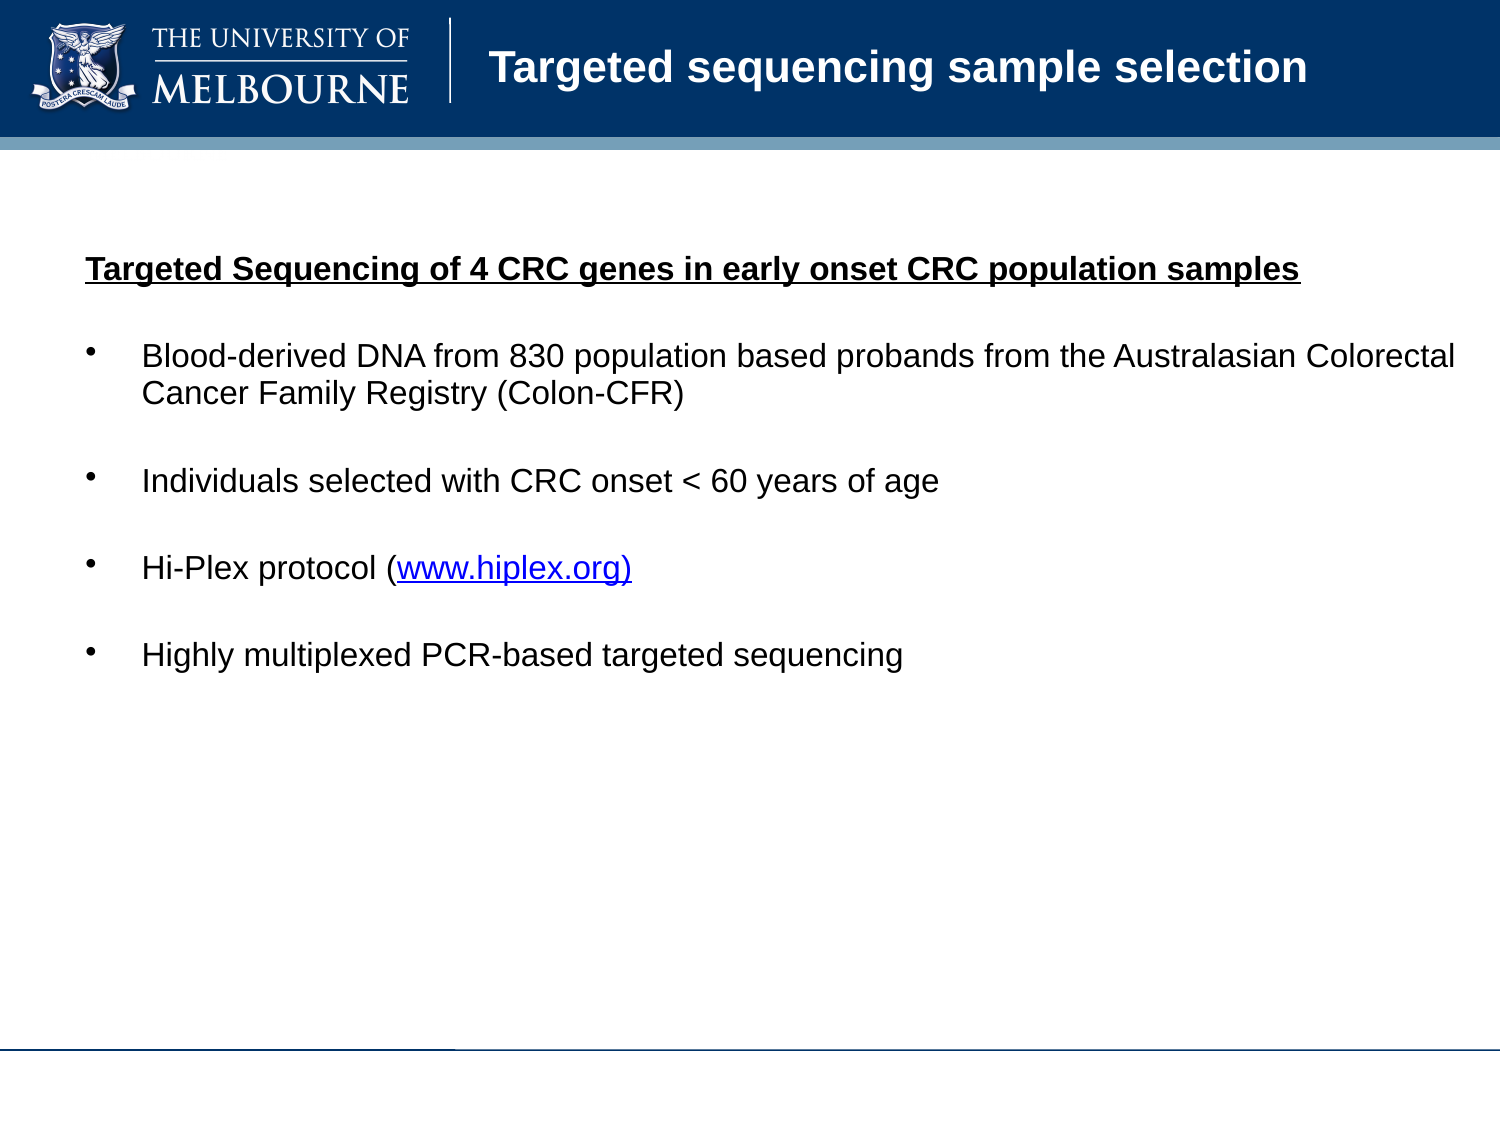

# Targeted sequencing sample selection

Targeted Sequencing of 4 CRC genes in early onset CRC population samples

Blood-derived DNA from 830 population based probands from the Australasian Colorectal Cancer Family Registry (Colon-CFR)

Individuals selected with CRC onset < 60 years of age

Hi-Plex protocol (www.hiplex.org)

Highly multiplexed PCR-based targeted sequencing